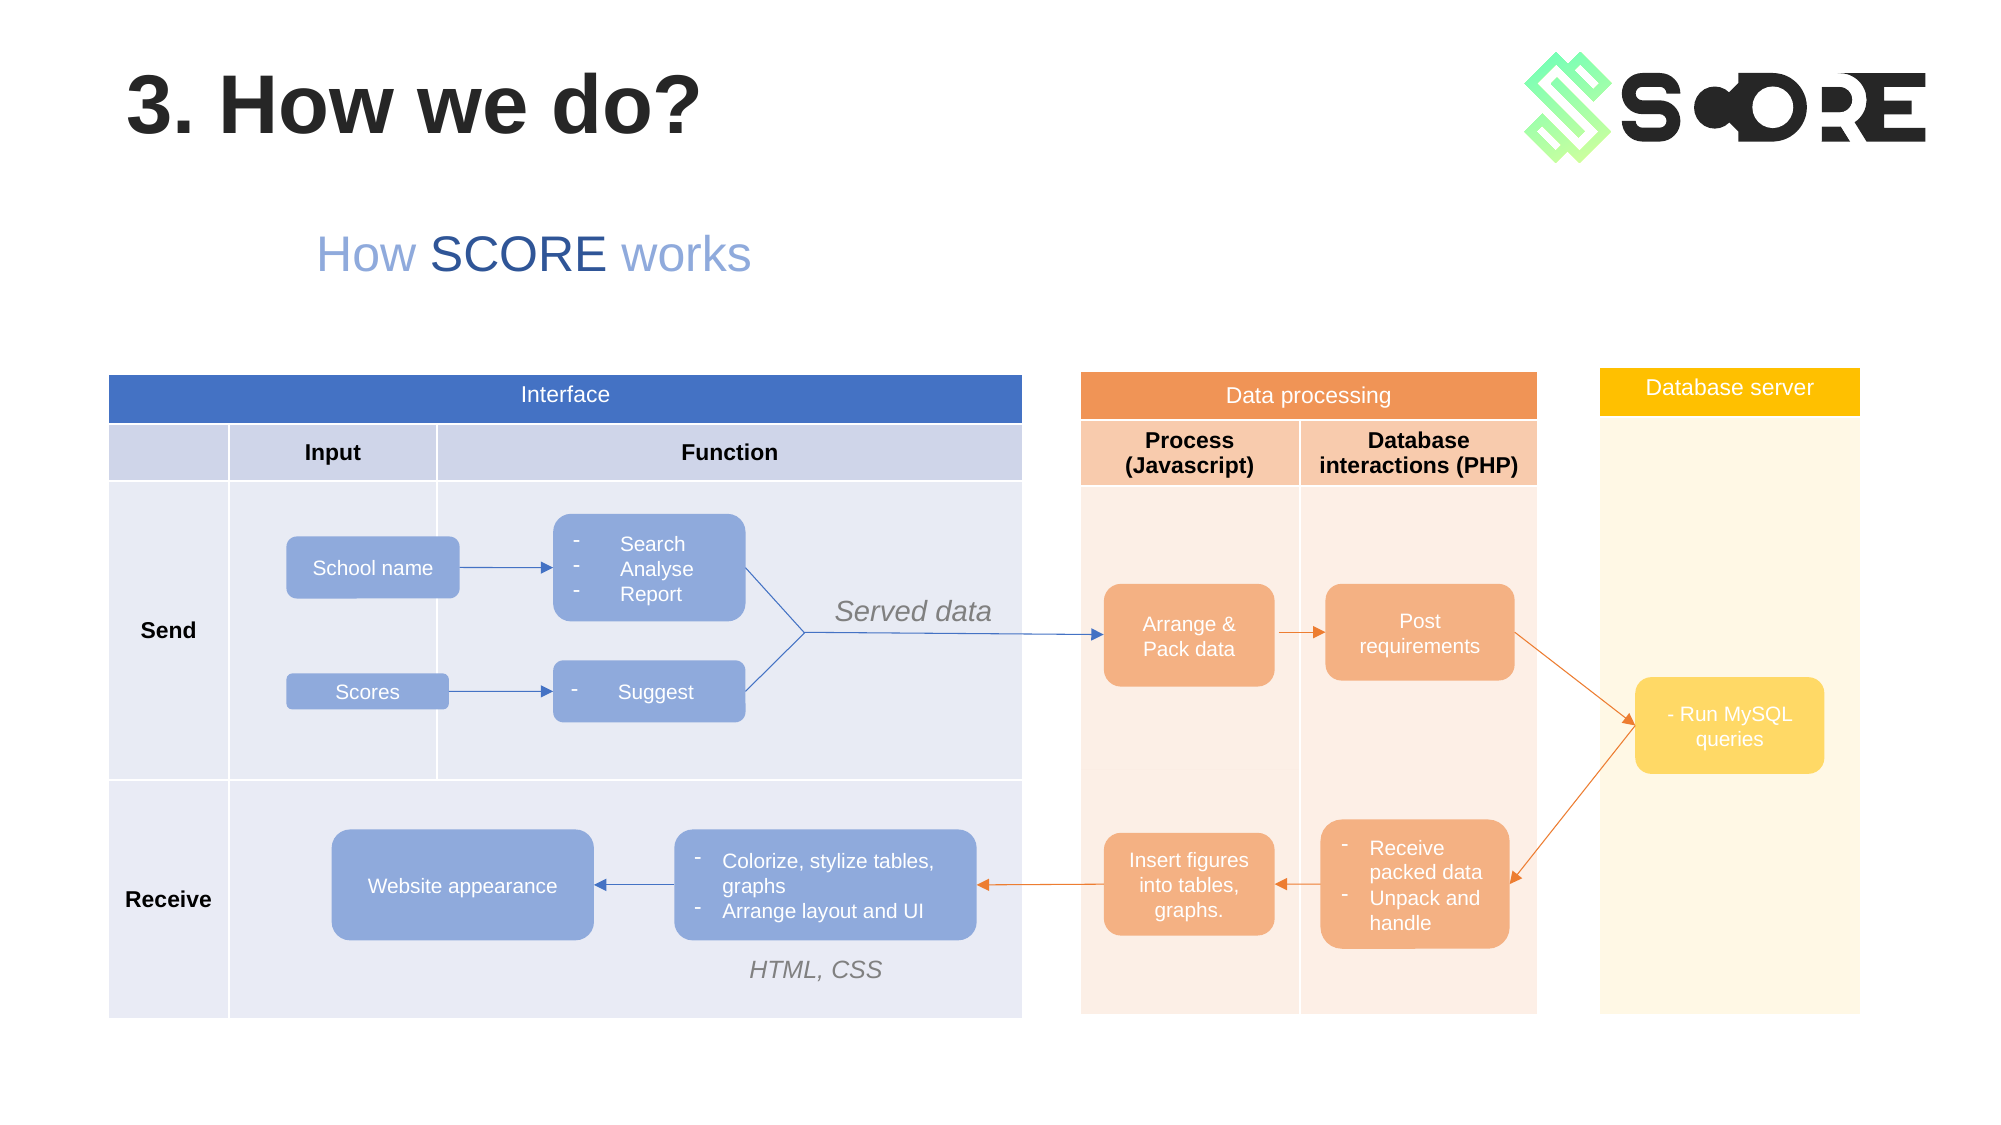

3. How we do?

How SCORE works
| Database server |
| --- |
|  |
| Data processing |  |
| --- | --- |
| Process (Javascript) | Database interactions (PHP) |
|  |  |
|  |  |
| Interface |  |  |
| --- | --- | --- |
|  | Input | Function |
| Send |  |  |
| Receive |  |  |
Search
Analyse
Report
School name
Arrange & Pack data
Post requirements
Served data
Suggest
Scores
- Run MySQL queries
Receive packed data
Unpack and handle
Website appearance
Colorize, stylize tables, graphs
Arrange layout and UI
Insert figures into tables, graphs.
HTML, CSS